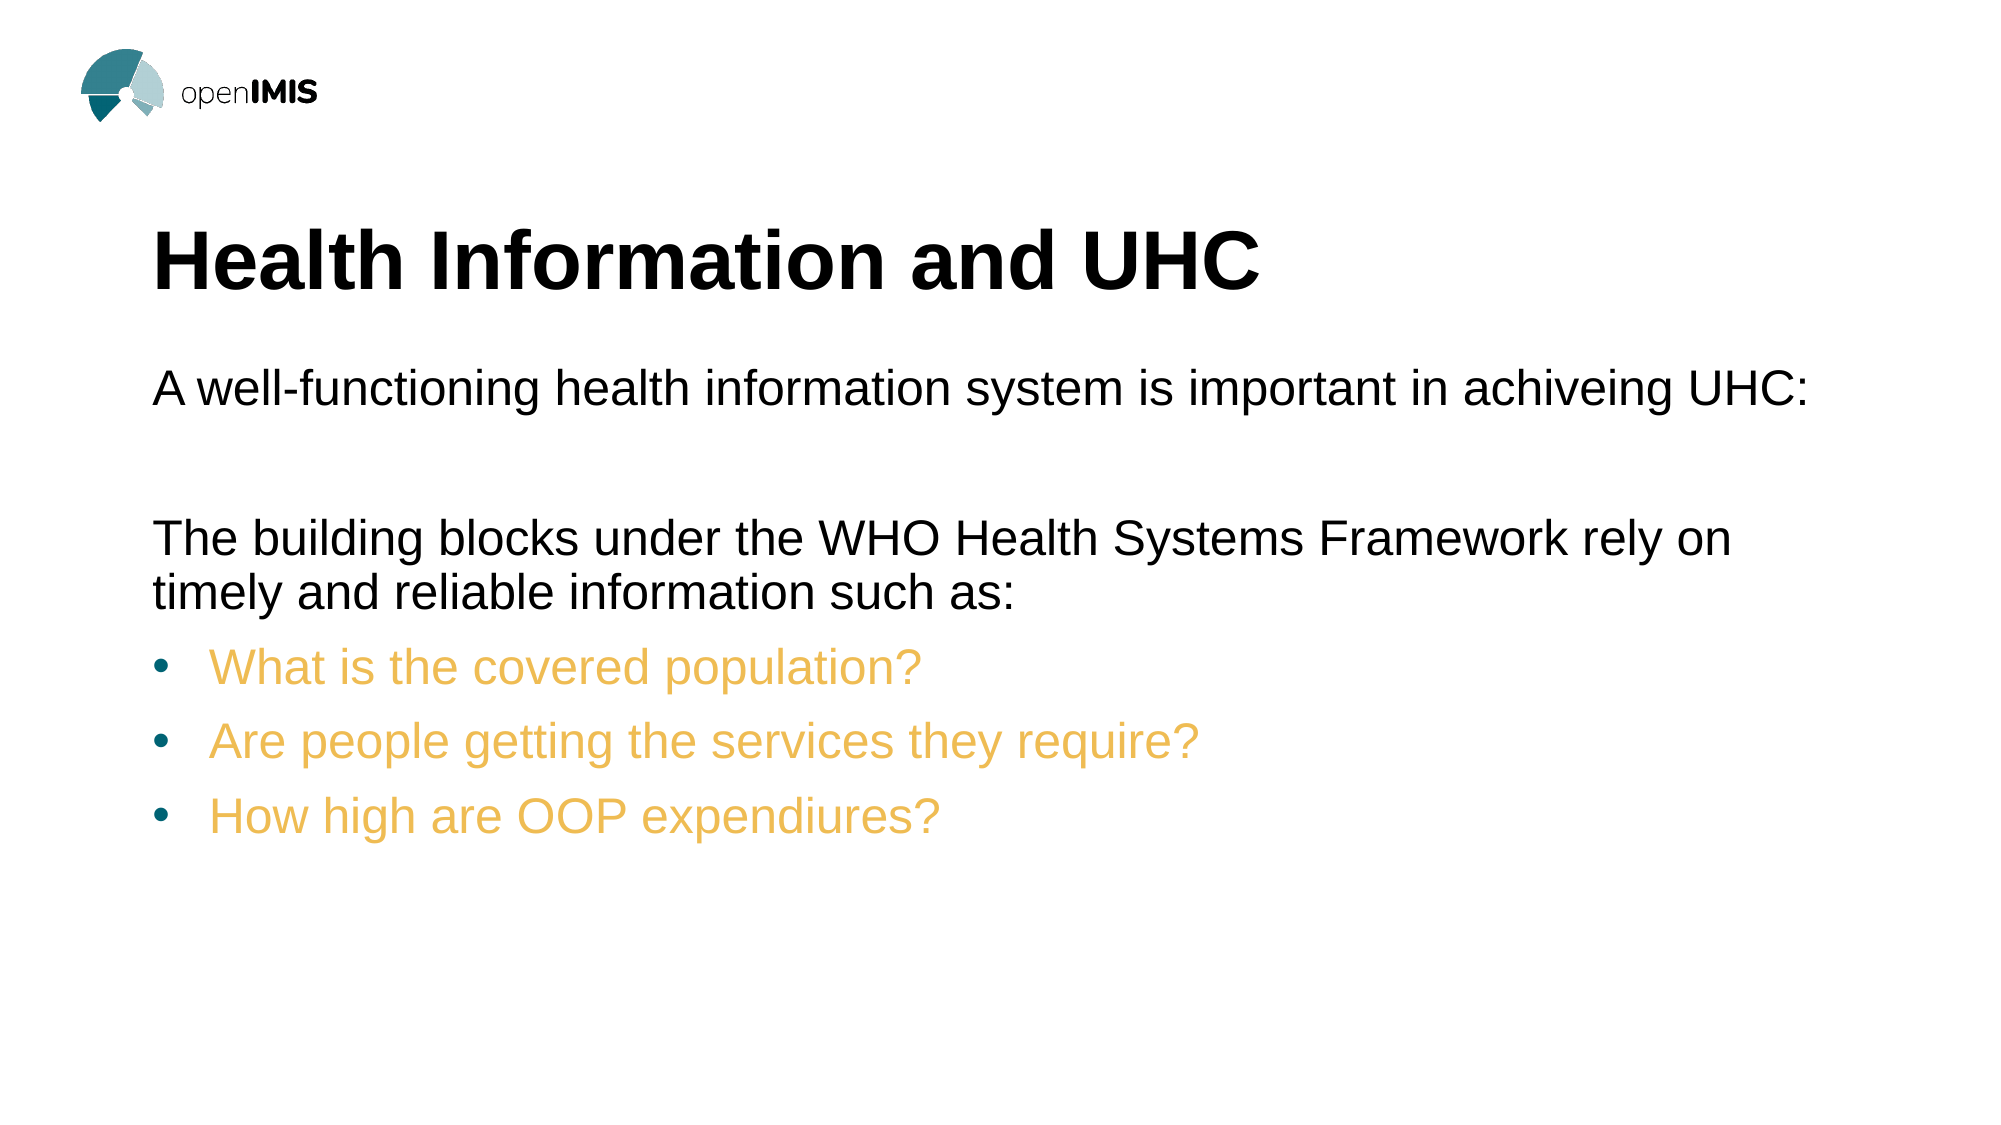

# Health Information and UHC
A well-functioning health information system is important in achiveing UHC:

The building blocks under the WHO Health Systems Framework rely on timely and reliable information such as:
What is the covered population?
Are people getting the services they require?
How high are OOP expendiures?